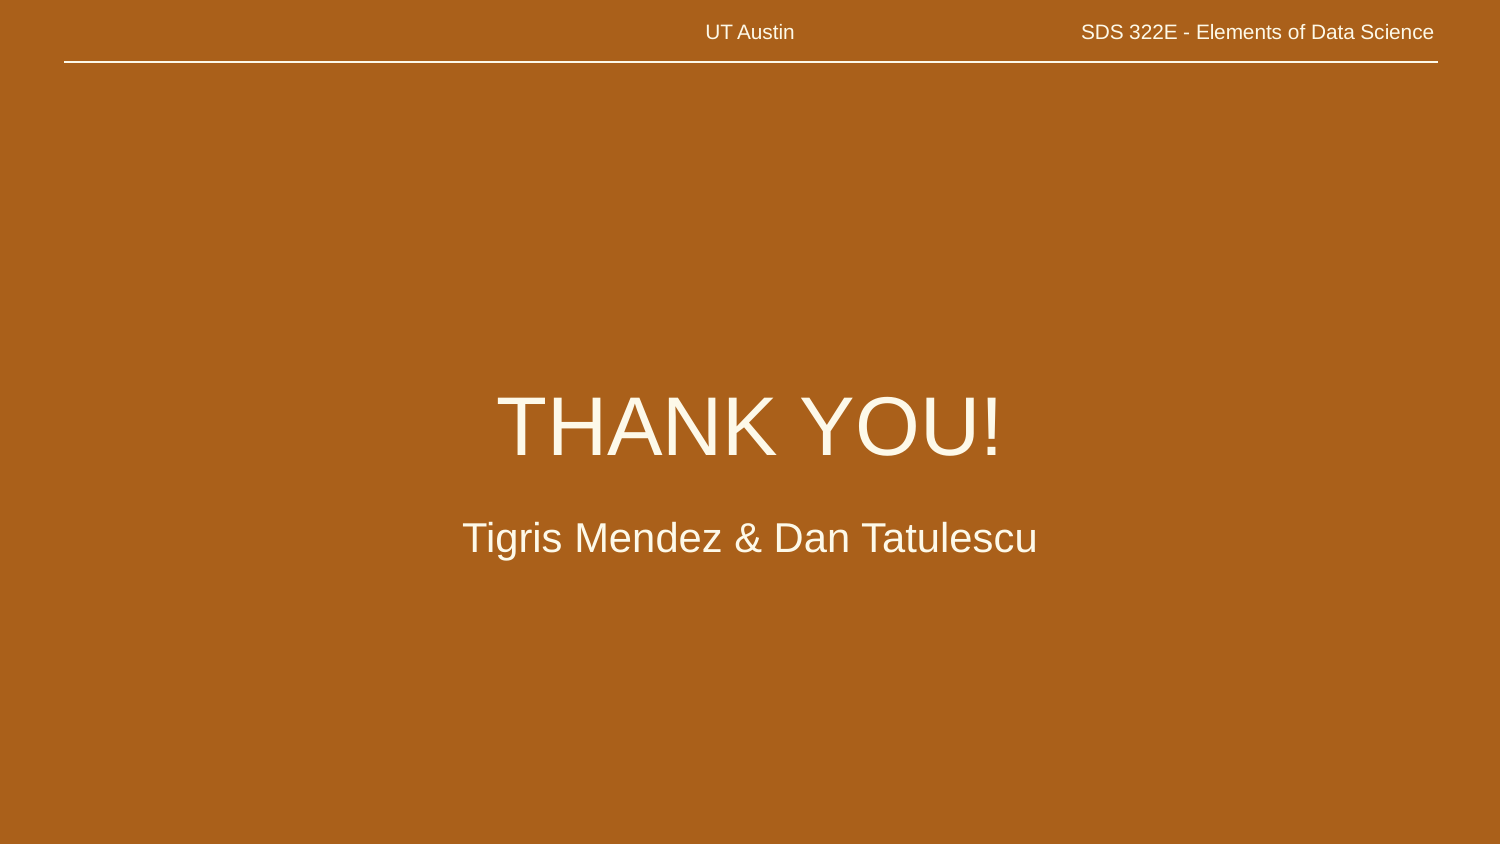

UT Austin
SDS 322E - Elements of Data Science
# THANK YOU!
Tigris Mendez & Dan Tatulescu